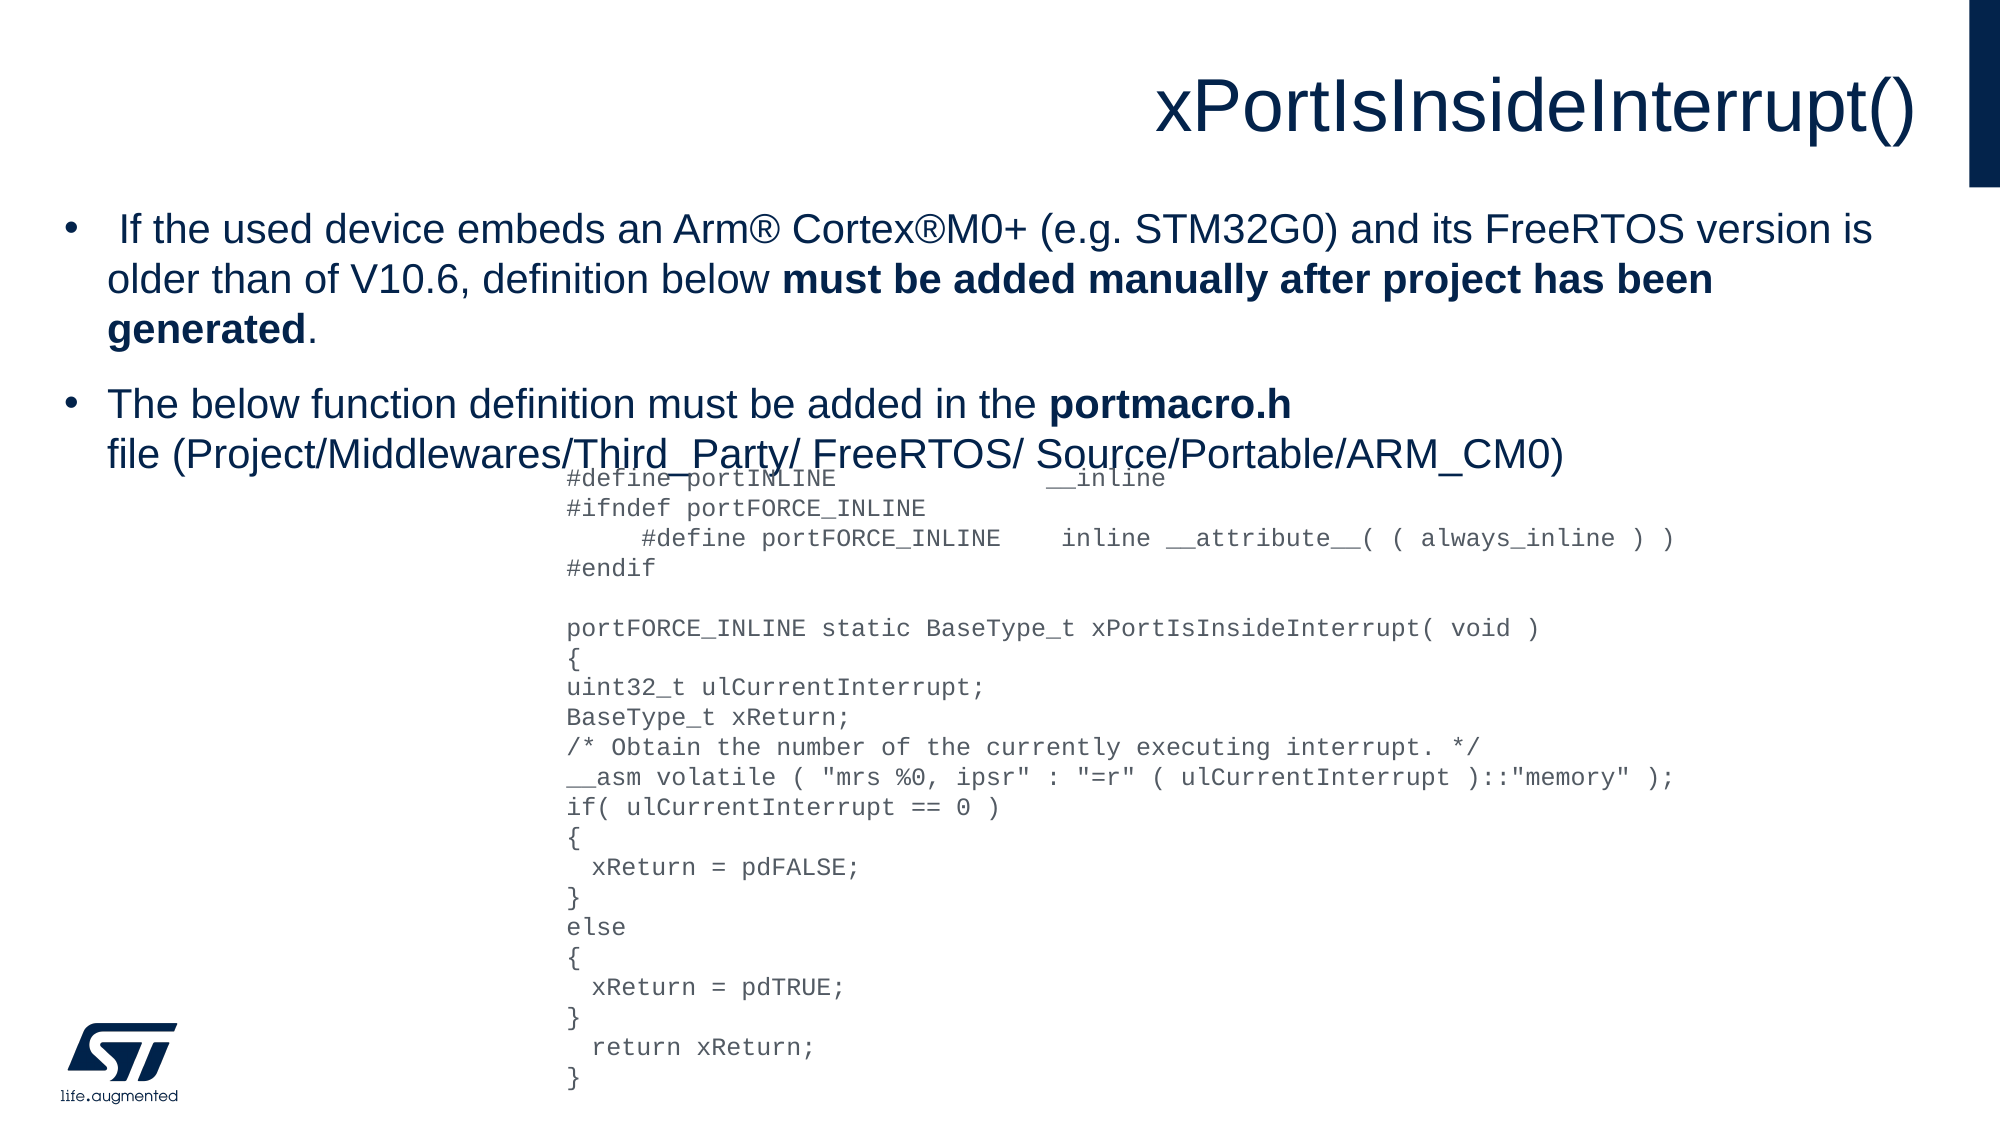

# xPortIsInsideInterrupt()
 If the used device embeds an Arm® Cortex®M0+ (e.g. STM32G0) and its FreeRTOS version is older than of V10.6, definition below must be added manually after project has been generated.
The below function definition must be added in the portmacro.h file (Project/Middlewares/Third_Party/ FreeRTOS/ Source/Portable/ARM_CM0)

#define portINLINE              __inline
#ifndef portFORCE_INLINE
     #define portFORCE_INLINE    inline __attribute__( ( always_inline ) )
#endif

portFORCE_INLINE static BaseType_t xPortIsInsideInterrupt( void )​
{​
uint32_t ulCurrentInterrupt;​
BaseType_t xReturn;​
/* Obtain the number of the currently executing interrupt. */​
__asm volatile ( "mrs %0, ipsr" : "=r" ( ulCurrentInterrupt )::"memory" );​
if( ulCurrentInterrupt == 0 )​
{​
 xReturn = pdFALSE;​
}​
else​
{​
 xReturn = pdTRUE;​
}​
 return xReturn;​
}